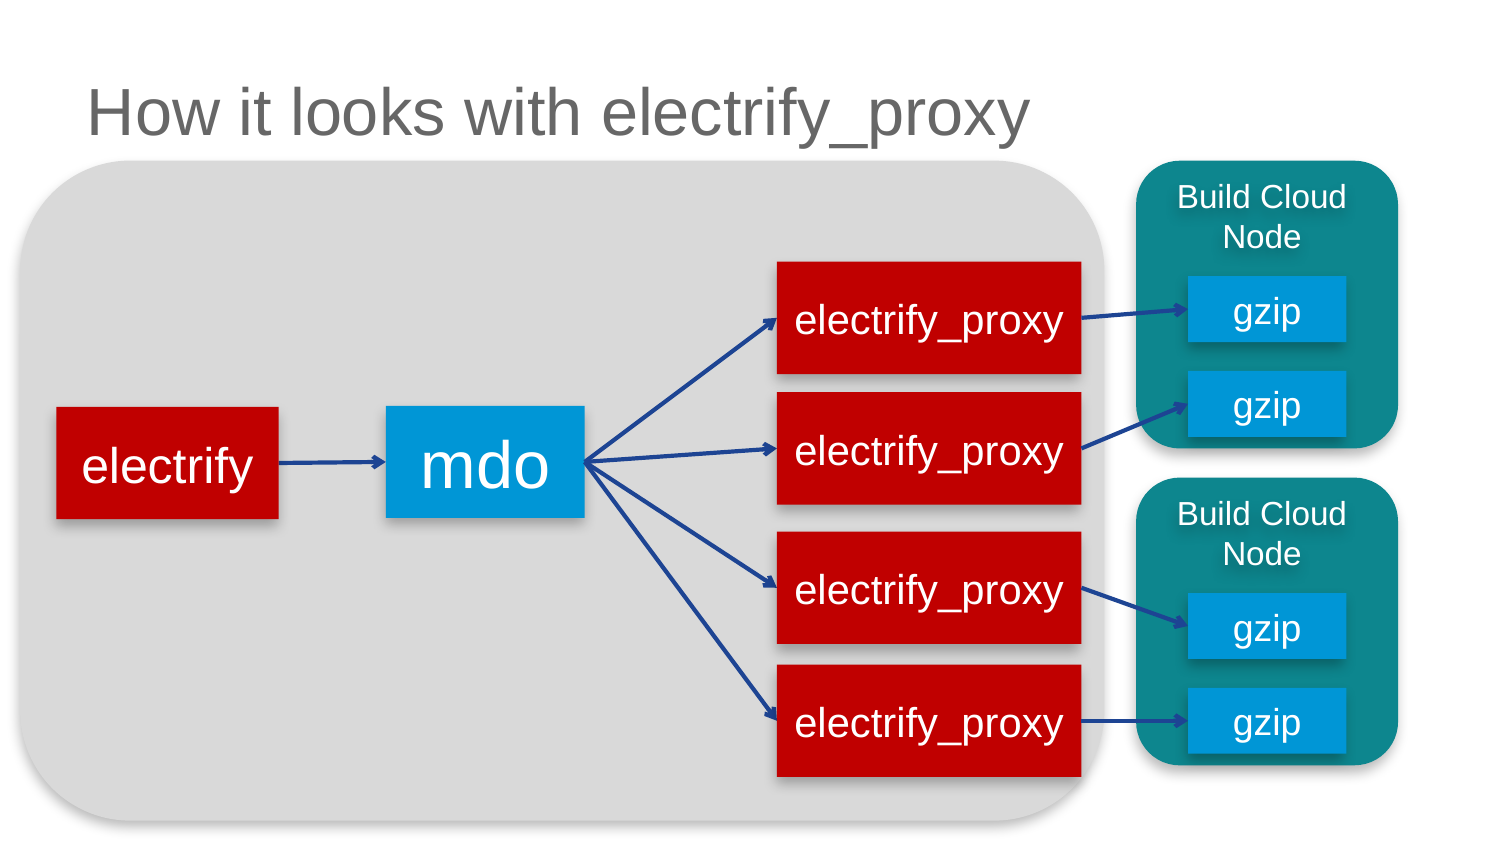

# How it looks with electrify_proxy

Build Cloud Node
electrify_proxy
gzip
gzip
electrify_proxy
mdo
electrify

Build Cloud Node
electrify_proxy
gzip
electrify_proxy
gzip